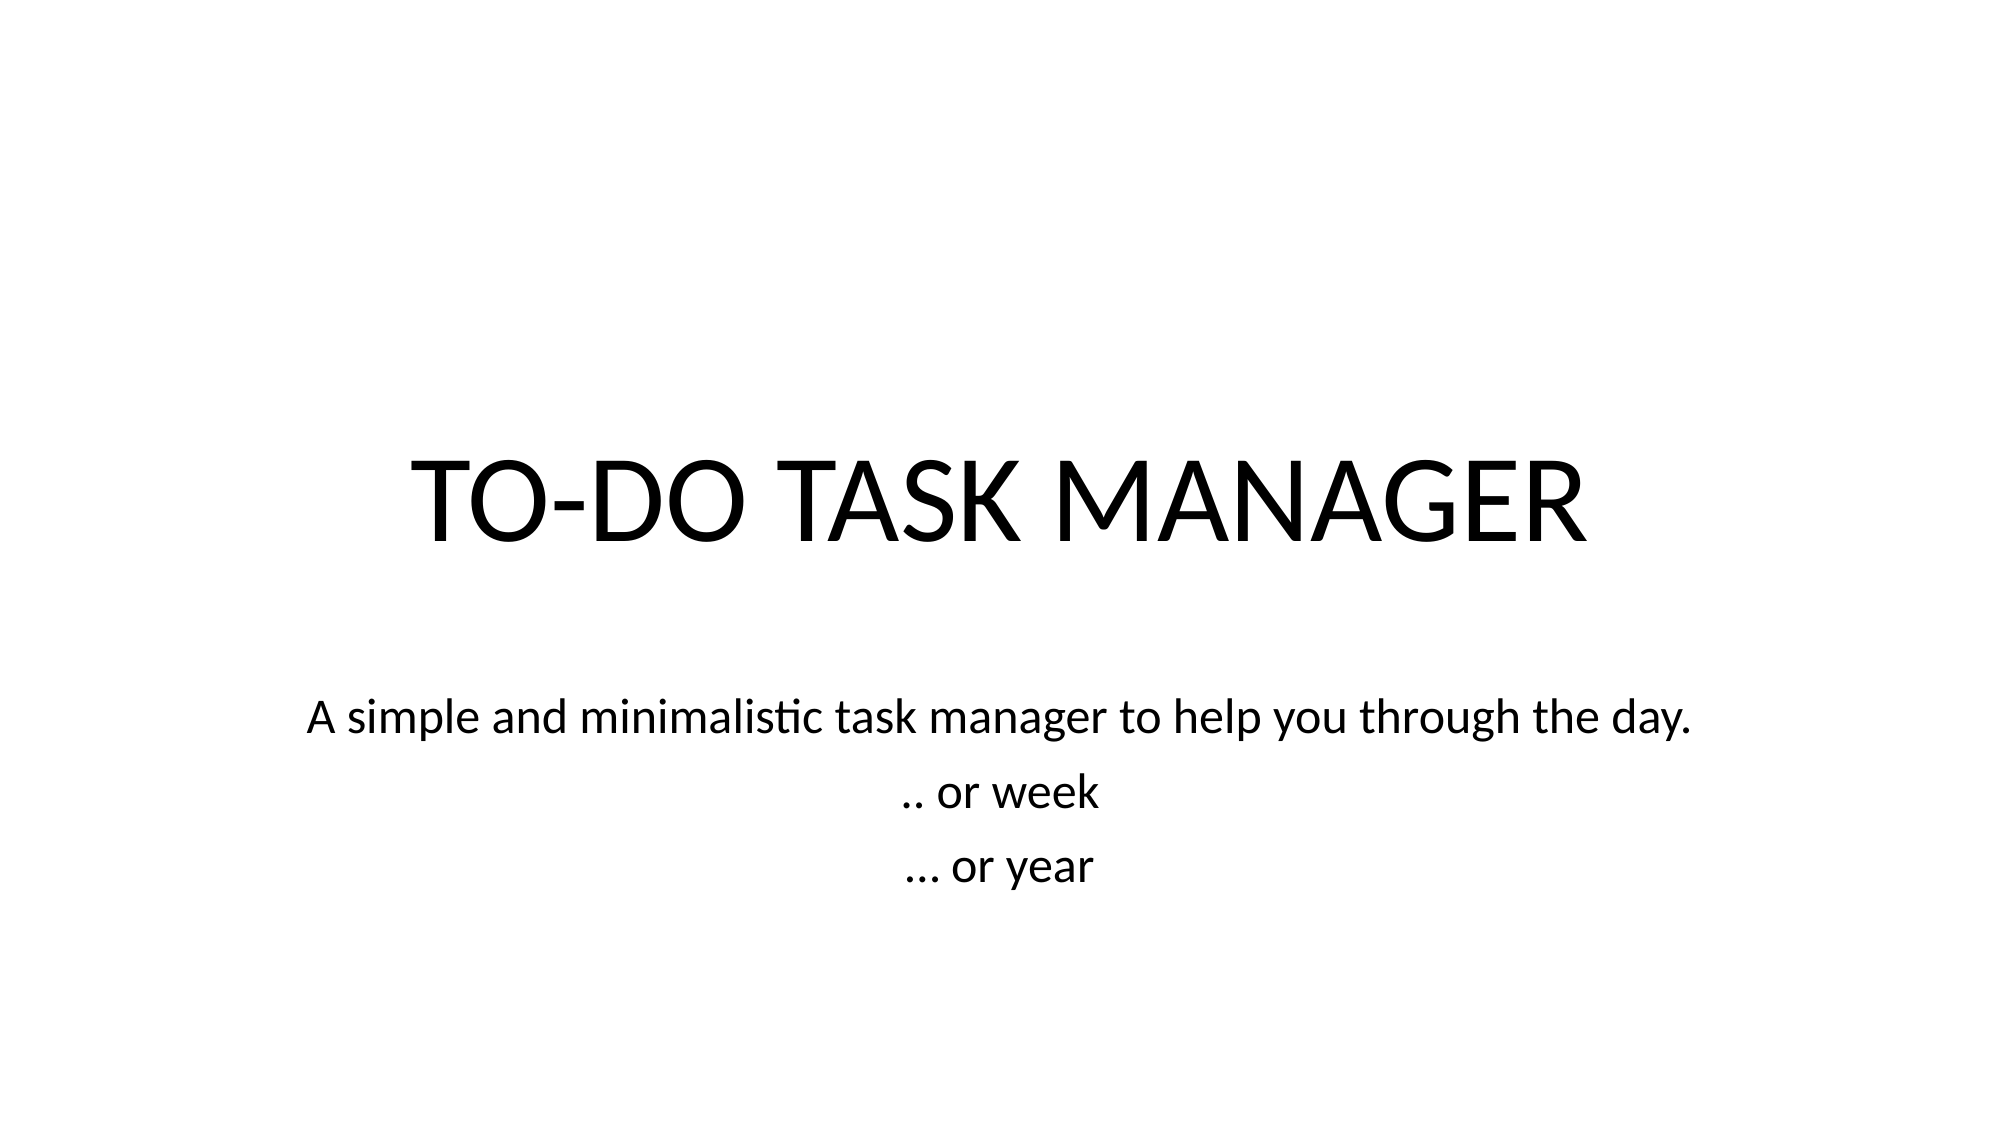

# TO-DO TASK MANAGER
A simple and minimalistic task manager to help you through the day.
.. or week
… or year